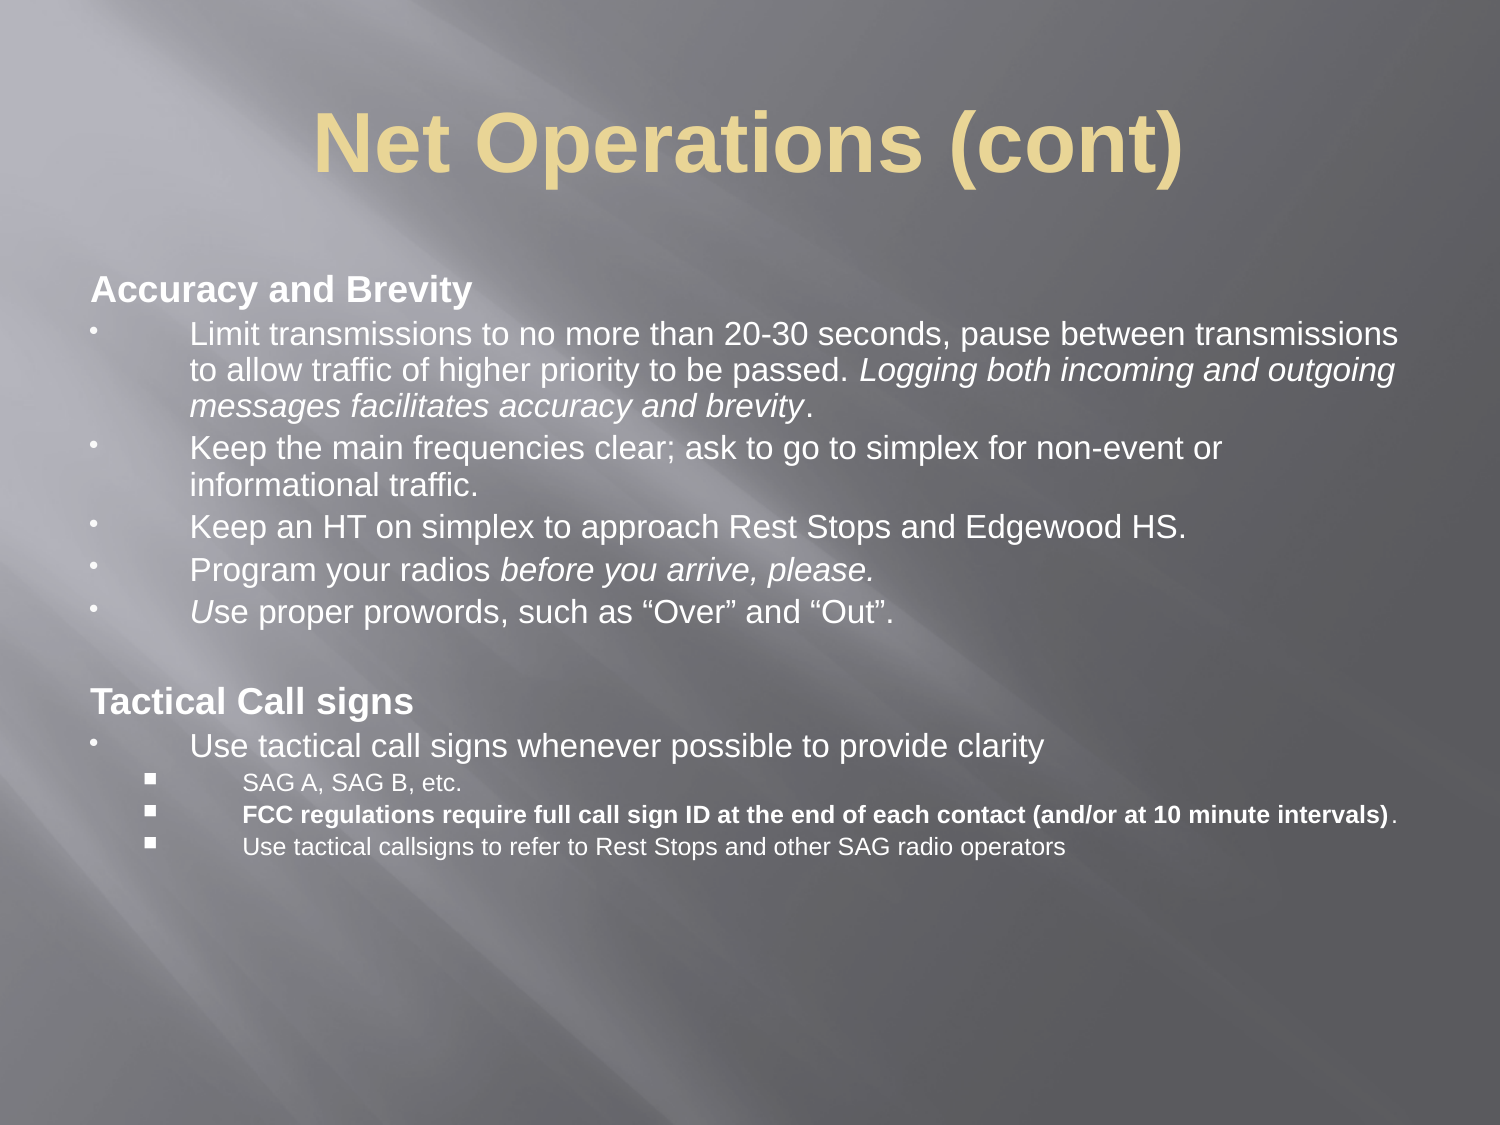

Net Operations (cont)
Accuracy and Brevity
Limit transmissions to no more than 20-30 seconds, pause between transmissions to allow traffic of higher priority to be passed. Logging both incoming and outgoing messages facilitates accuracy and brevity.
Keep the main frequencies clear; ask to go to simplex for non-event or informational traffic.
Keep an HT on simplex to approach Rest Stops and Edgewood HS.
Program your radios before you arrive, please.
Use proper prowords, such as “Over” and “Out”.

Tactical Call signs
Use tactical call signs whenever possible to provide clarity
SAG A, SAG B, etc.
FCC regulations require full call sign ID at the end of each contact (and/or at 10 minute intervals).
Use tactical callsigns to refer to Rest Stops and other SAG radio operators